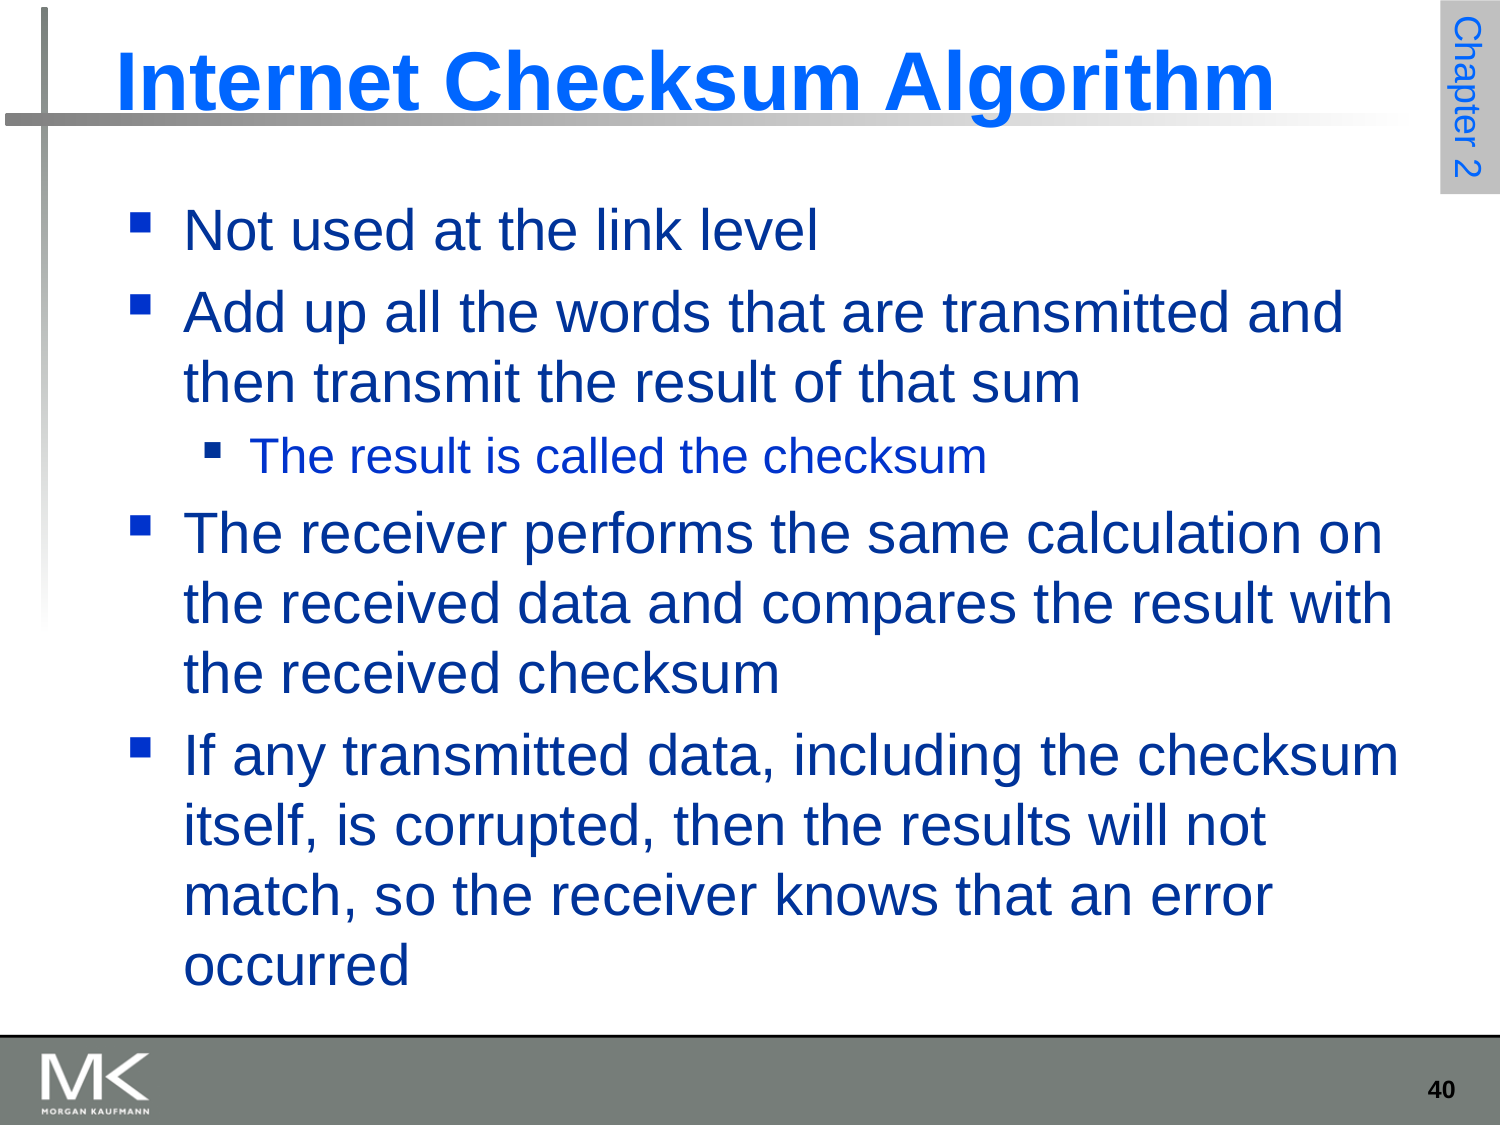

# Internet Checksum Algorithm
Not used at the link level
Add up all the words that are transmitted and then transmit the result of that sum
The result is called the checksum
The receiver performs the same calculation on the received data and compares the result with the received checksum
If any transmitted data, including the checksum itself, is corrupted, then the results will not match, so the receiver knows that an error occurred